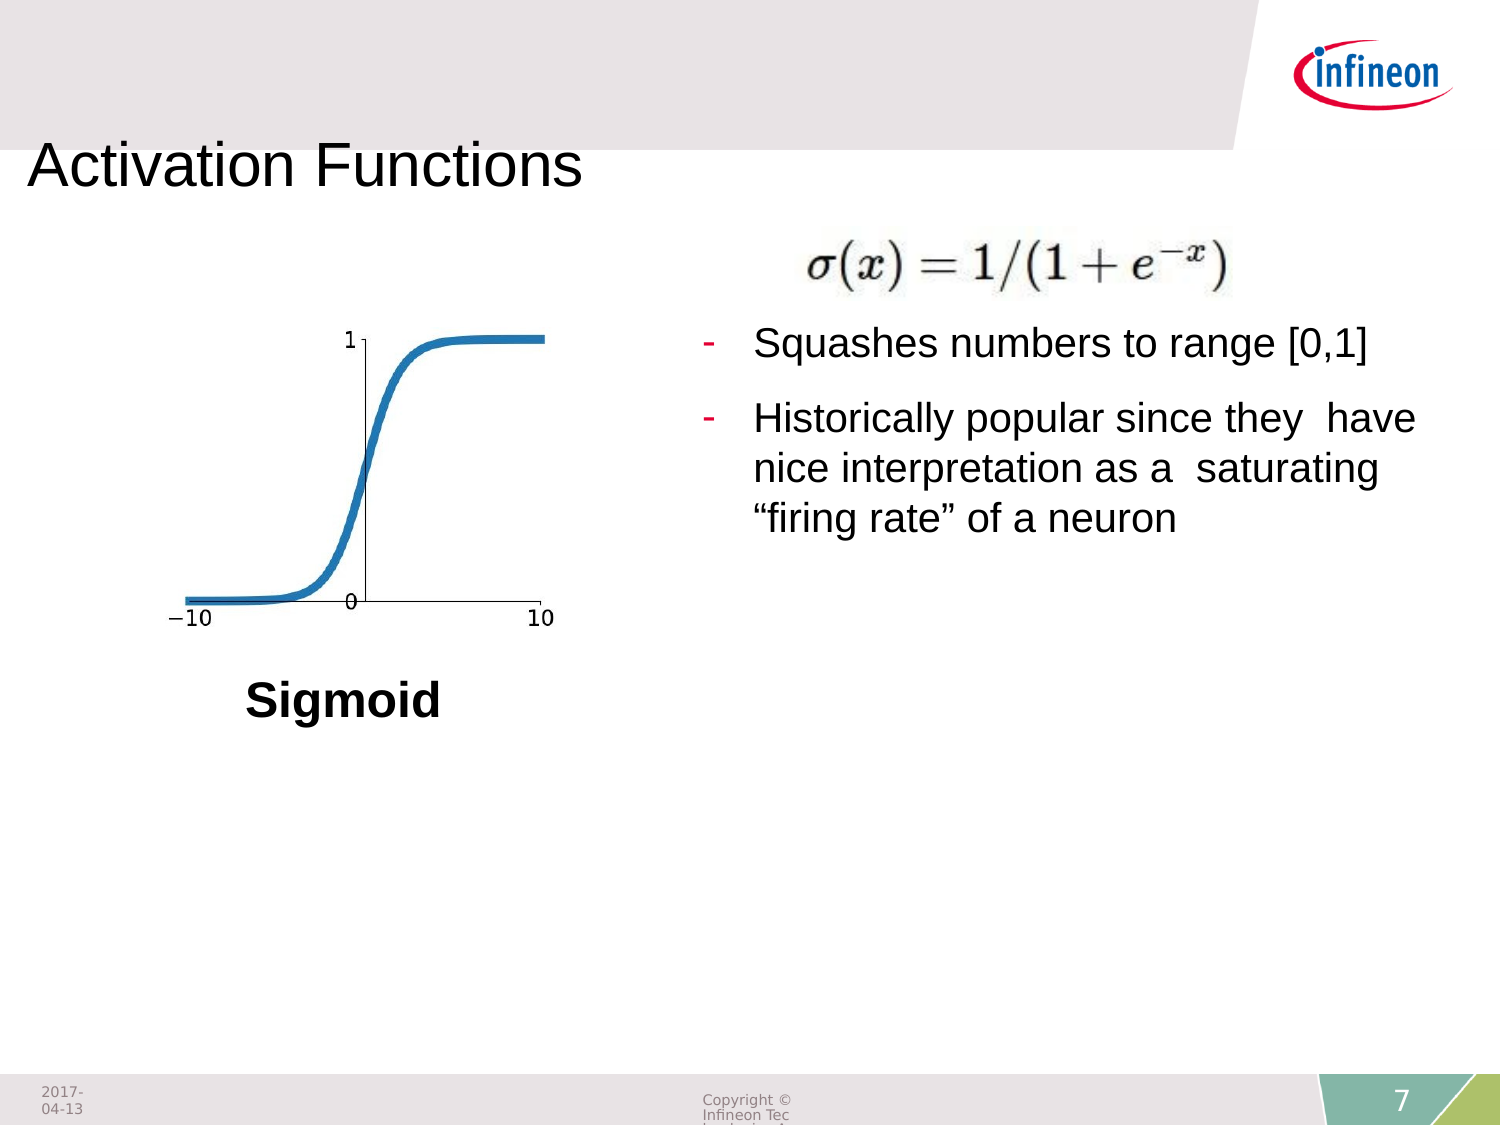

# Activation Functions

Squashes numbers to range [0,1]
Historically popular since they  have nice interpretation as a  saturating “firing rate” of a neuron

Sigmoid
Fei-Fei Li & Justin Johnson & Serena Yeung	Lecture 6 -	April 20, 2017
2017-04-13
Copyright © Infineon Technologies AG 2018. All rights reserved.
7